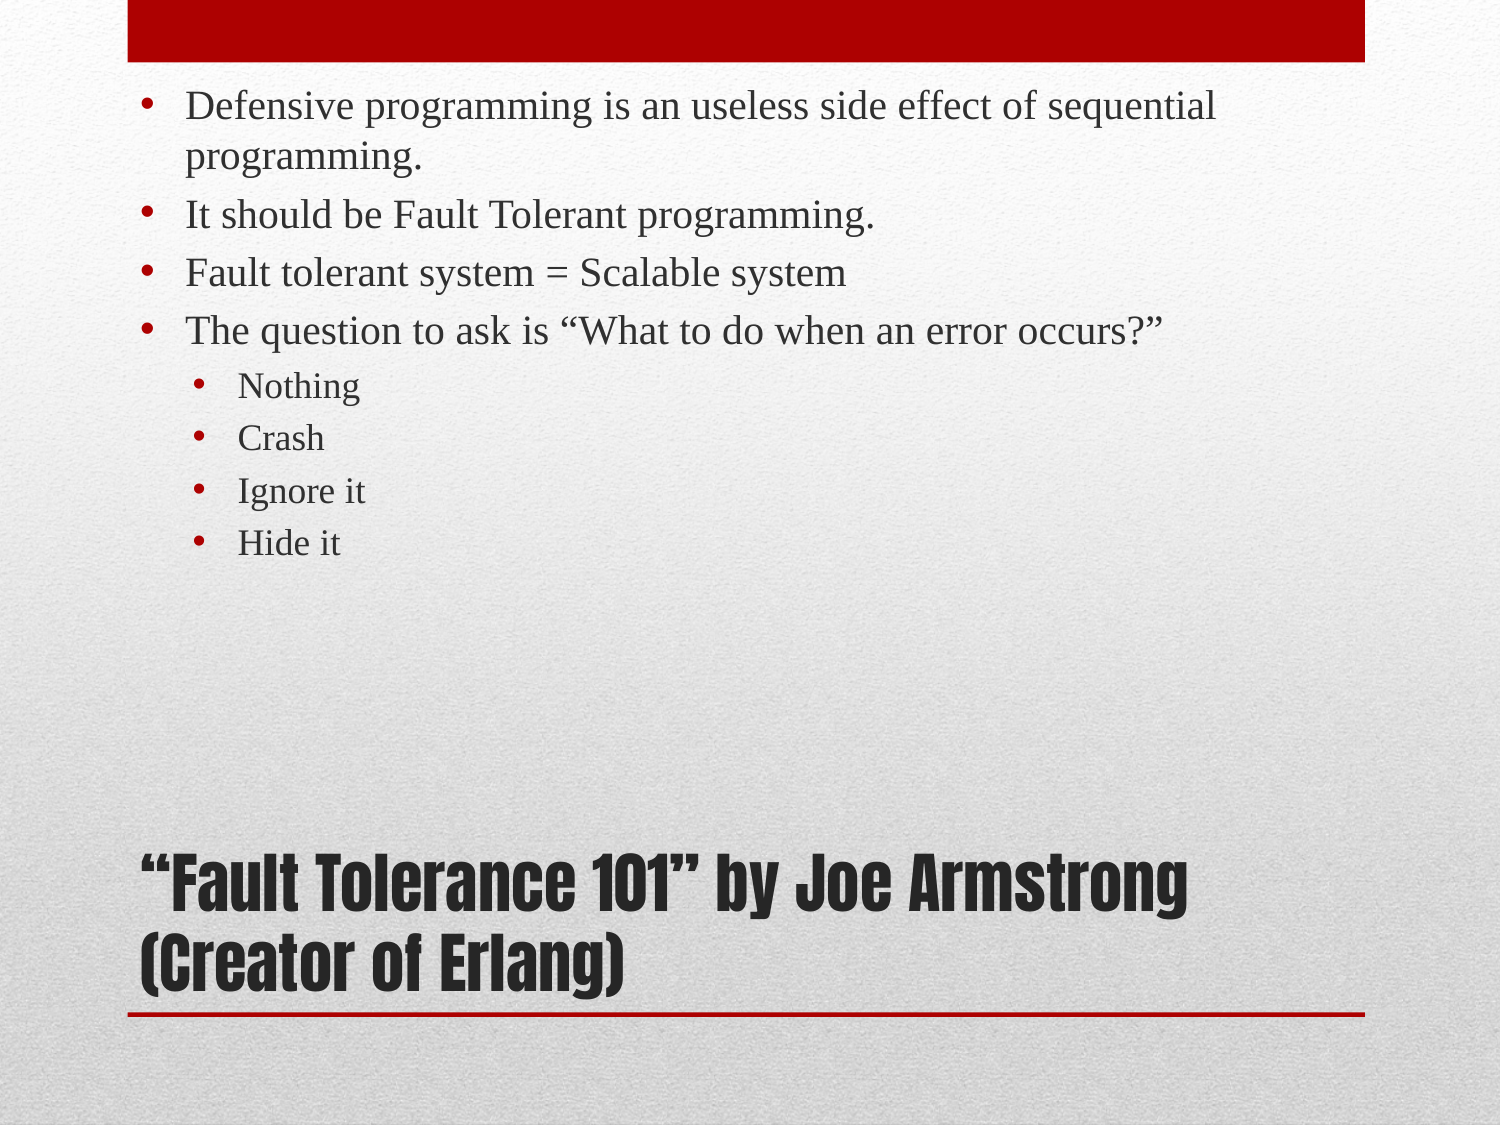

Defensive programming is an useless side effect of sequential programming.
It should be Fault Tolerant programming.
Fault tolerant system = Scalable system
The question to ask is “What to do when an error occurs?”
Nothing
Crash
Ignore it
Hide it

# “Fault Tolerance 101” by Joe Armstrong (Creator of Erlang)